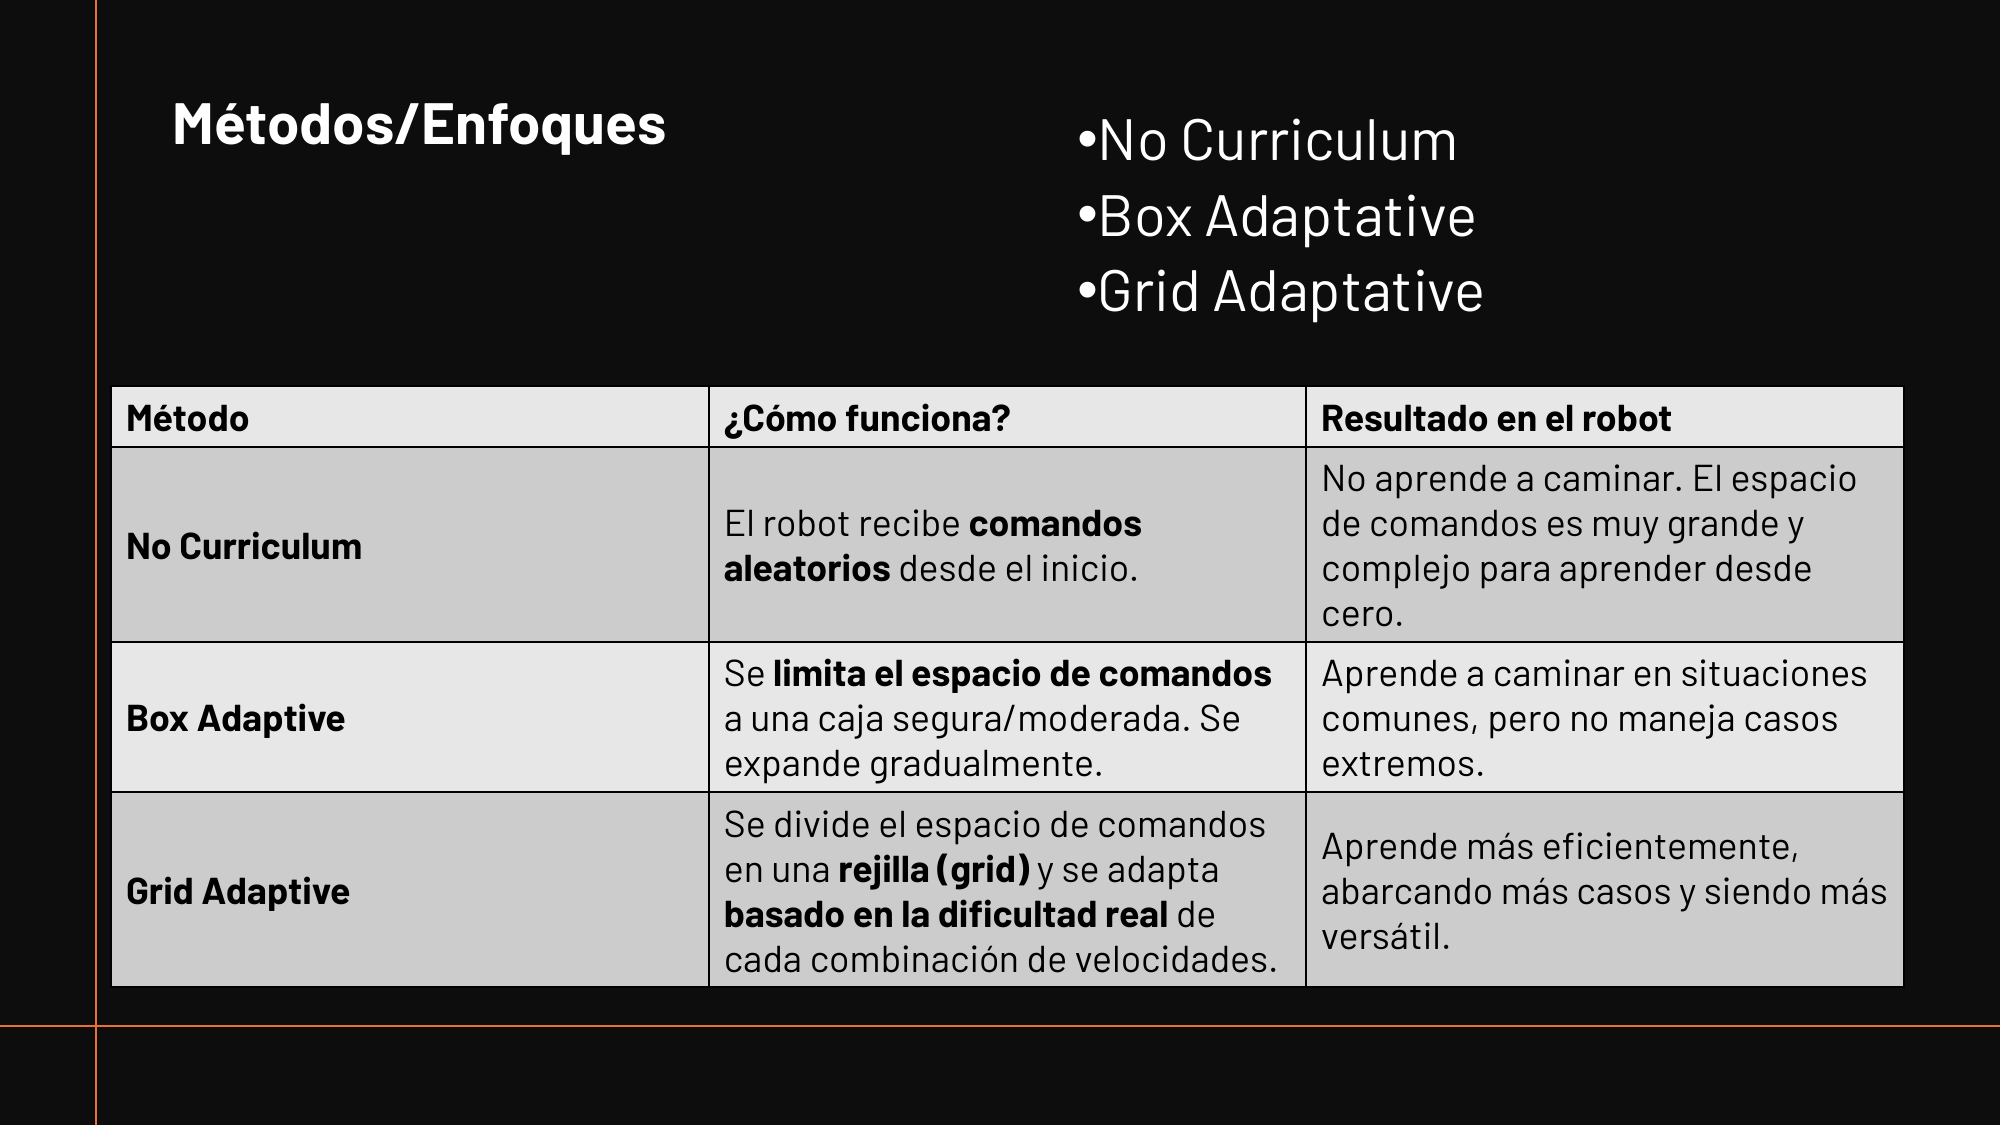

Métodos/Enfoques

No Curriculum
Box Adaptative
Grid Adaptative
| Método | ¿Cómo funciona? | Resultado en el robot |
| --- | --- | --- |
| No Curriculum | El robot recibe comandos aleatorios desde el inicio. | No aprende a caminar. El espacio de comandos es muy grande y complejo para aprender desde cero. |
| Box Adaptive | Se limita el espacio de comandos a una caja segura/moderada. Se expande gradualmente. | Aprende a caminar en situaciones comunes, pero no maneja casos extremos. |
| Grid Adaptive | Se divide el espacio de comandos en una rejilla (grid) y se adapta basado en la dificultad real de cada combinación de velocidades. | Aprende más eficientemente, abarcando más casos y siendo más versátil. |